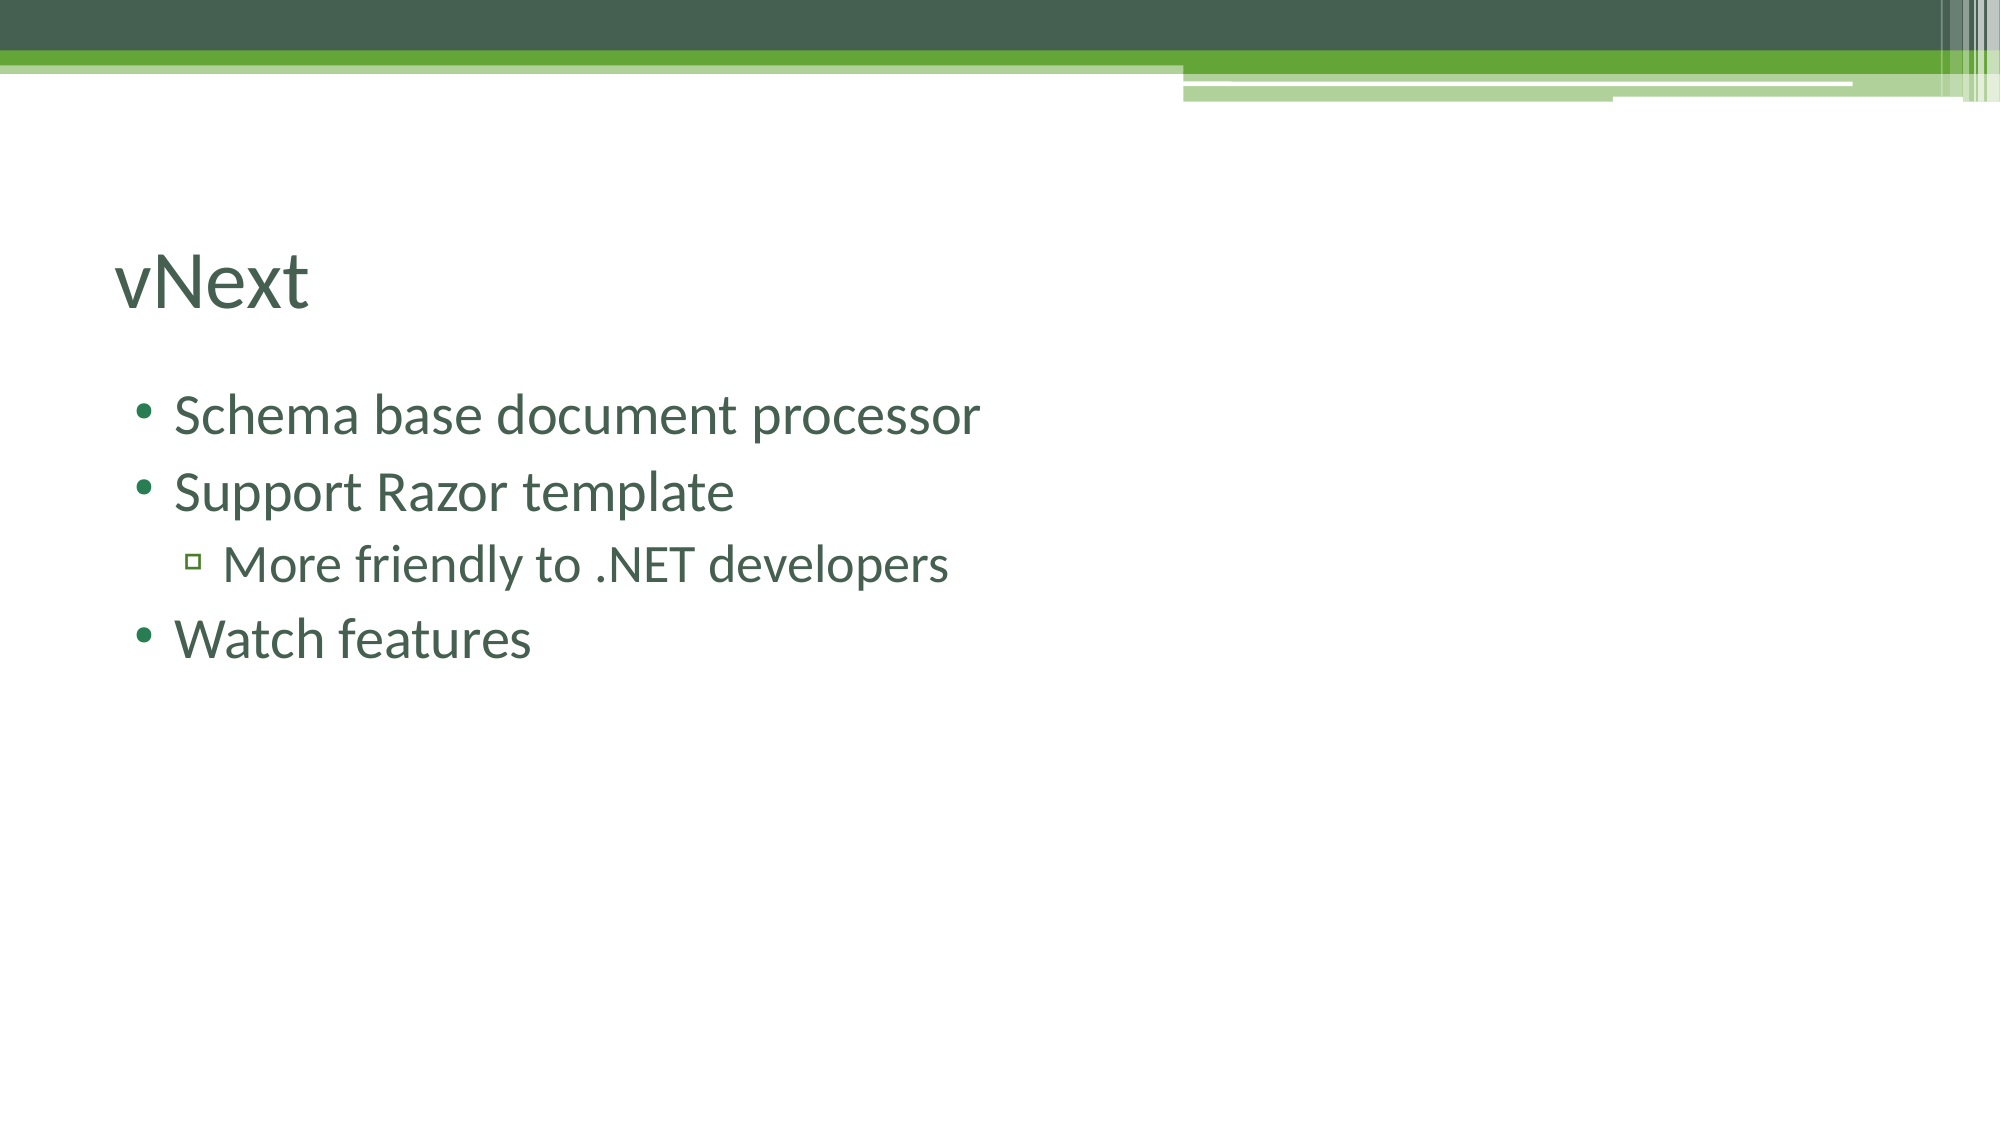

# vNext
Schema base document processor
Support Razor template
More friendly to .NET developers
Watch features